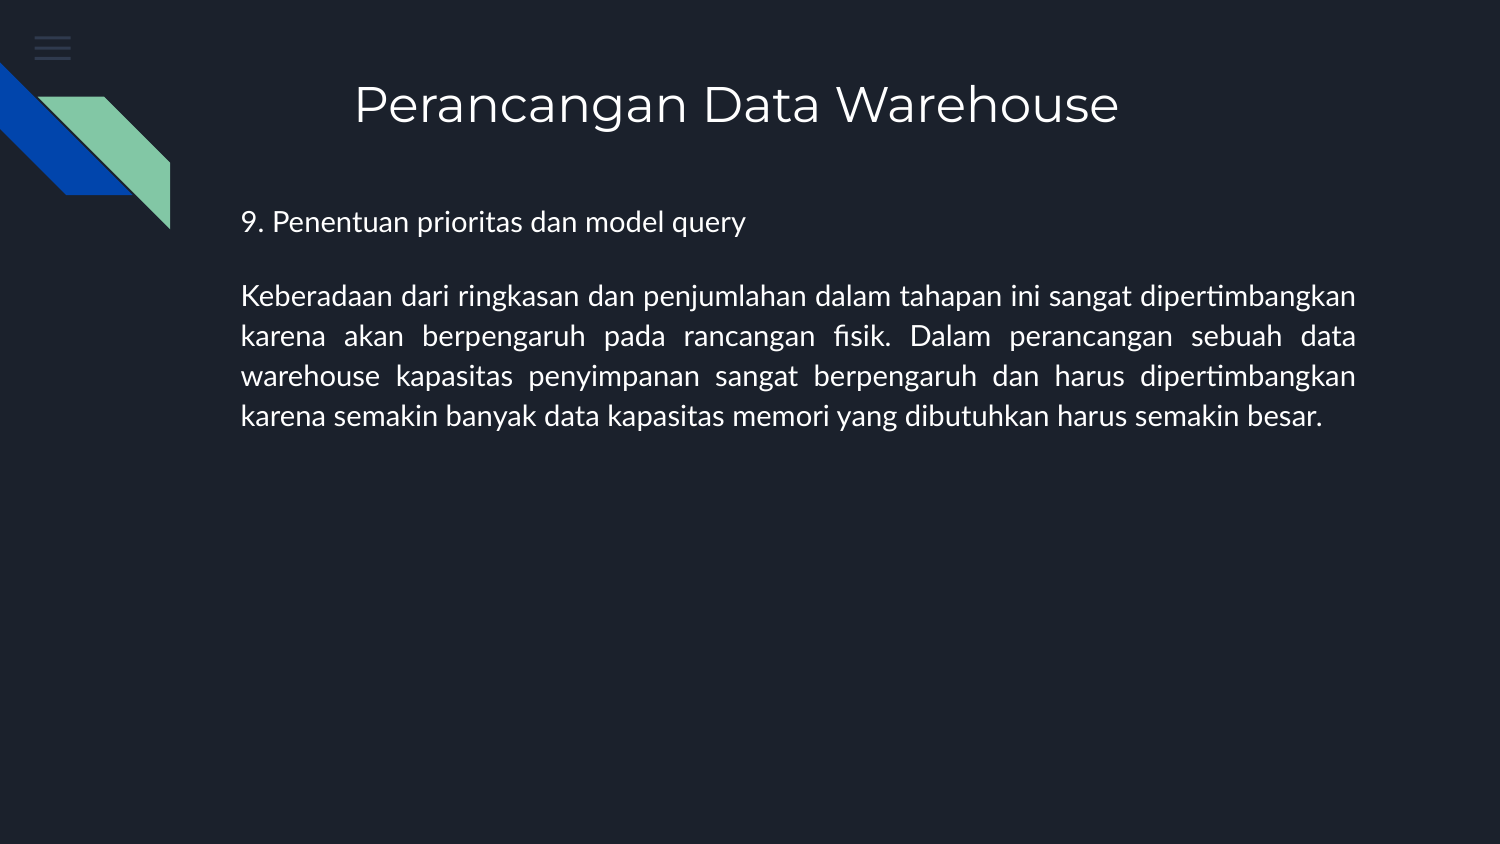

# Perancangan Data Warehouse

9. Penentuan prioritas dan model query
Keberadaan dari ringkasan dan penjumlahan dalam tahapan ini sangat dipertimbangkan karena akan berpengaruh pada rancangan fisik. Dalam perancangan sebuah data warehouse kapasitas penyimpanan sangat berpengaruh dan harus dipertimbangkan karena semakin banyak data kapasitas memori yang dibutuhkan harus semakin besar.